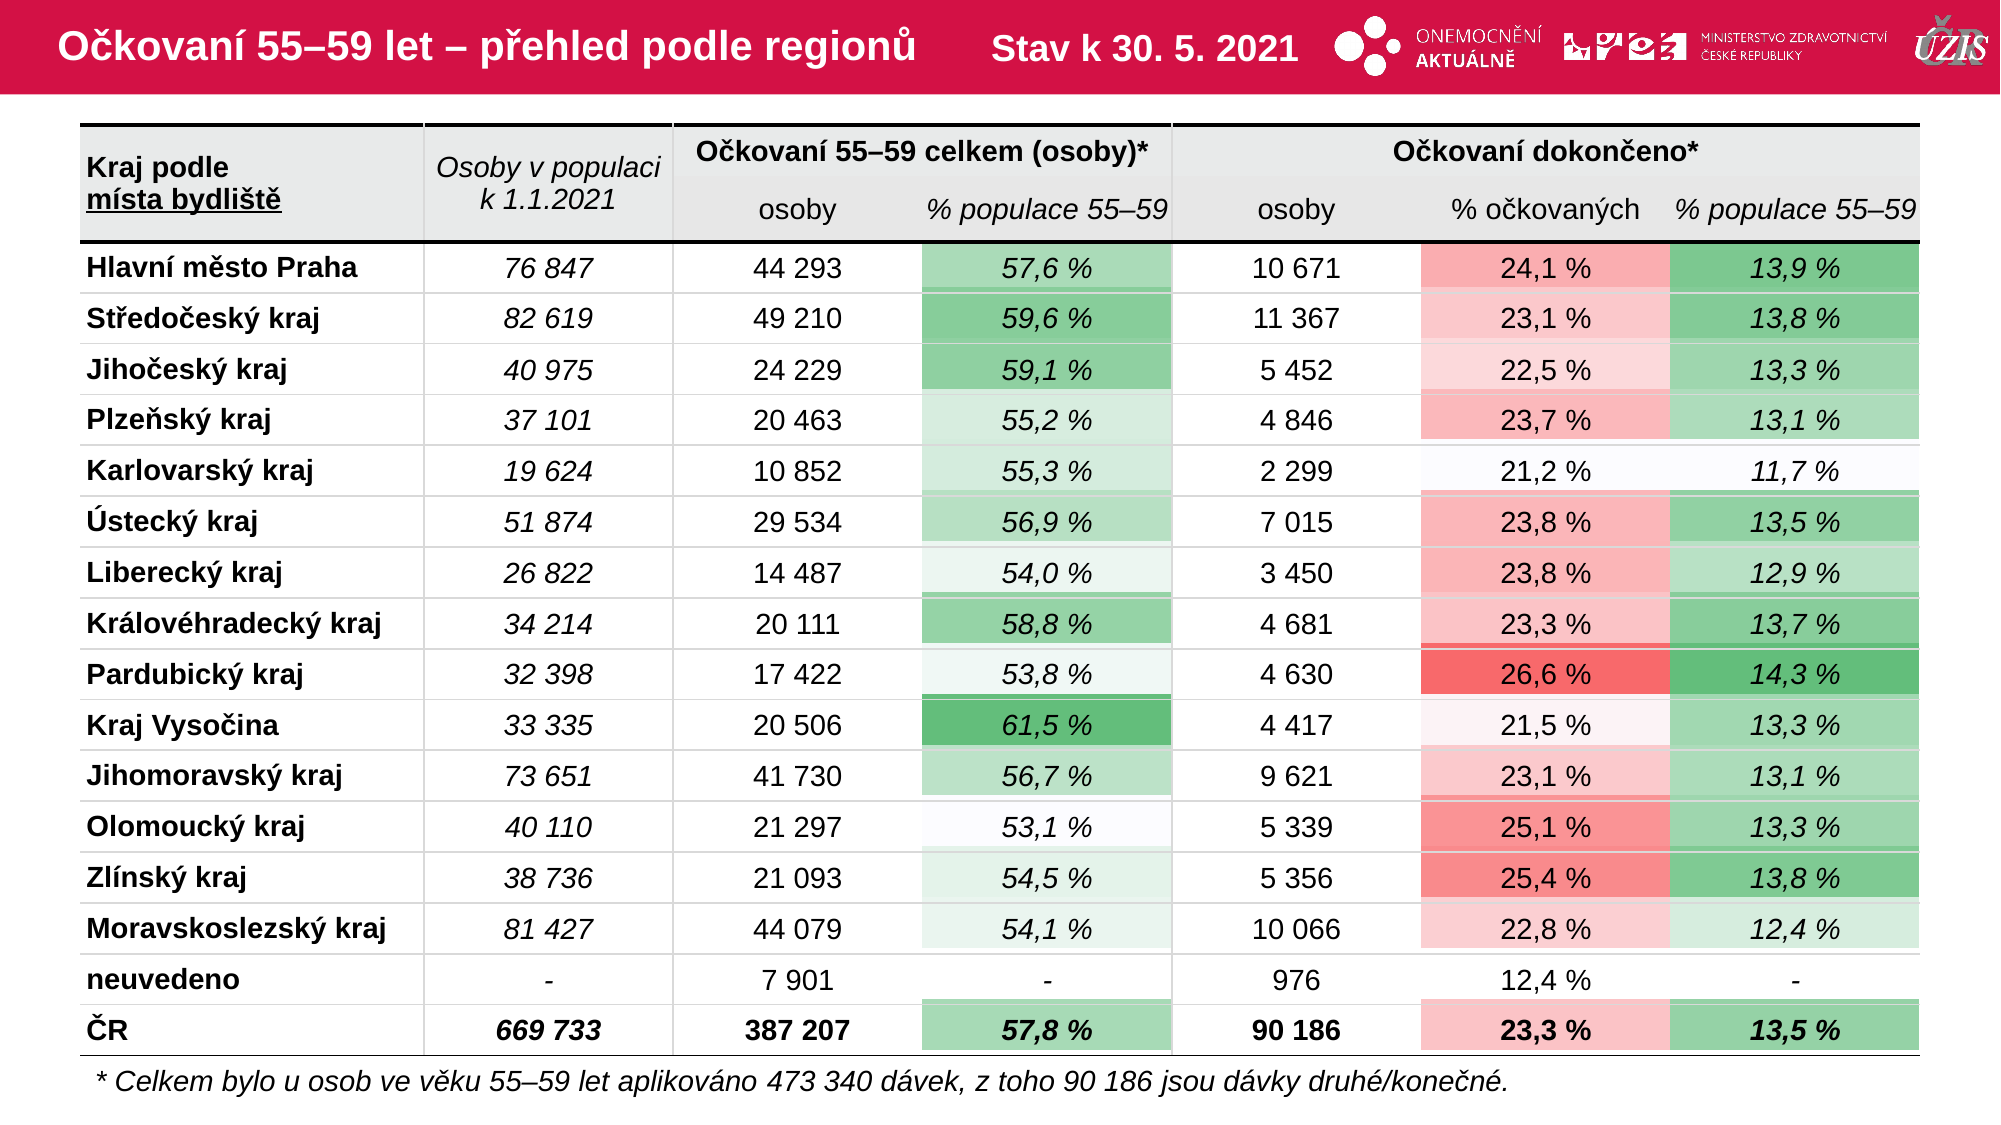

# Očkovaní 55–59 let – přehled podle regionů
Stav k 30. 5. 2021
| Kraj podle místa bydliště | Osoby v populaci k 1.1.2021 | Očkovaní 55–59 celkem (osoby)\* |  | Očkovaní dokončeno\* |  |  |
| --- | --- | --- | --- | --- | --- | --- |
|  |  | osoby | % populace 55–59 | osoby | % očkovaných | % populace 55–59 |
| Hlavní město Praha | 76 847 | 44 293 | 57,6 % | 10 671 | 24,1 % | 13,9 % |
| Středočeský kraj | 82 619 | 49 210 | 59,6 % | 11 367 | 23,1 % | 13,8 % |
| Jihočeský kraj | 40 975 | 24 229 | 59,1 % | 5 452 | 22,5 % | 13,3 % |
| Plzeňský kraj | 37 101 | 20 463 | 55,2 % | 4 846 | 23,7 % | 13,1 % |
| Karlovarský kraj | 19 624 | 10 852 | 55,3 % | 2 299 | 21,2 % | 11,7 % |
| Ústecký kraj | 51 874 | 29 534 | 56,9 % | 7 015 | 23,8 % | 13,5 % |
| Liberecký kraj | 26 822 | 14 487 | 54,0 % | 3 450 | 23,8 % | 12,9 % |
| Královéhradecký kraj | 34 214 | 20 111 | 58,8 % | 4 681 | 23,3 % | 13,7 % |
| Pardubický kraj | 32 398 | 17 422 | 53,8 % | 4 630 | 26,6 % | 14,3 % |
| Kraj Vysočina | 33 335 | 20 506 | 61,5 % | 4 417 | 21,5 % | 13,3 % |
| Jihomoravský kraj | 73 651 | 41 730 | 56,7 % | 9 621 | 23,1 % | 13,1 % |
| Olomoucký kraj | 40 110 | 21 297 | 53,1 % | 5 339 | 25,1 % | 13,3 % |
| Zlínský kraj | 38 736 | 21 093 | 54,5 % | 5 356 | 25,4 % | 13,8 % |
| Moravskoslezský kraj | 81 427 | 44 079 | 54,1 % | 10 066 | 22,8 % | 12,4 % |
| neuvedeno | - | 7 901 | - | 976 | 12,4 % | - |
| ČR | 669 733 | 387 207 | 57,8 % | 90 186 | 23,3 % | 13,5 % |
|  |  |  |  |  |  |
| --- | --- | --- | --- | --- | --- |
|  |  |  |  |  |  |
|  |  |  |  |  |  |
|  |  |  |  |  |  |
|  |  |  |  |  |  |
|  |  |  |  |  |  |
|  |  |  |  |  |  |
|  |  |  |  |  |  |
|  |  |  |  |  |  |
|  |  |  |  |  |  |
|  |  |  |  |  |  |
|  |  |  |  |  |  |
|  |  |  |  |  |  |
|  |  |  |  |  |  |
|  |  |  |  |  |  |
|  |  |  |  |  |  |
* Celkem bylo u osob ve věku 55–59 let aplikováno 473 340 dávek, z toho 90 186 jsou dávky druhé/konečné.